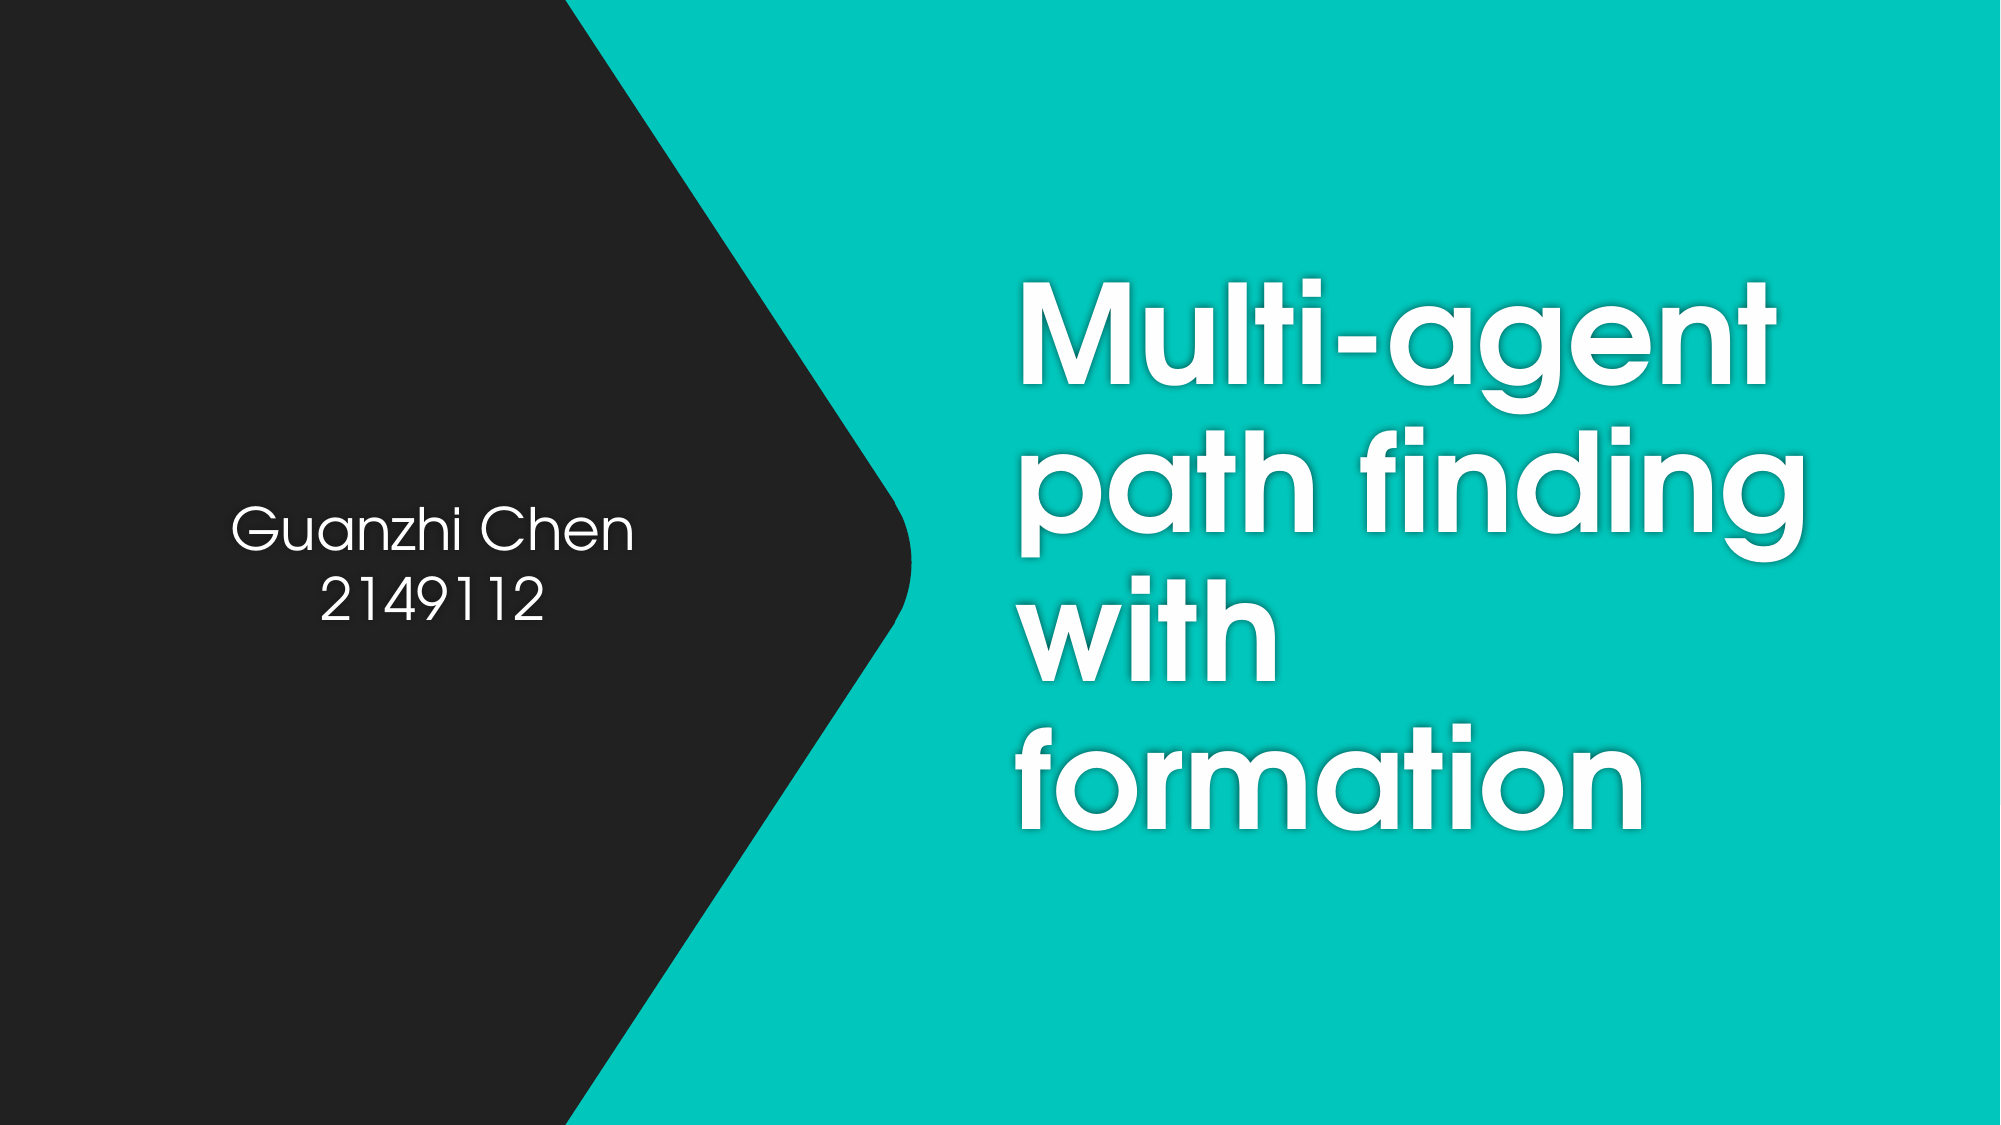

# Multi-agent path finding with formation
Guanzhi Chen 2149112